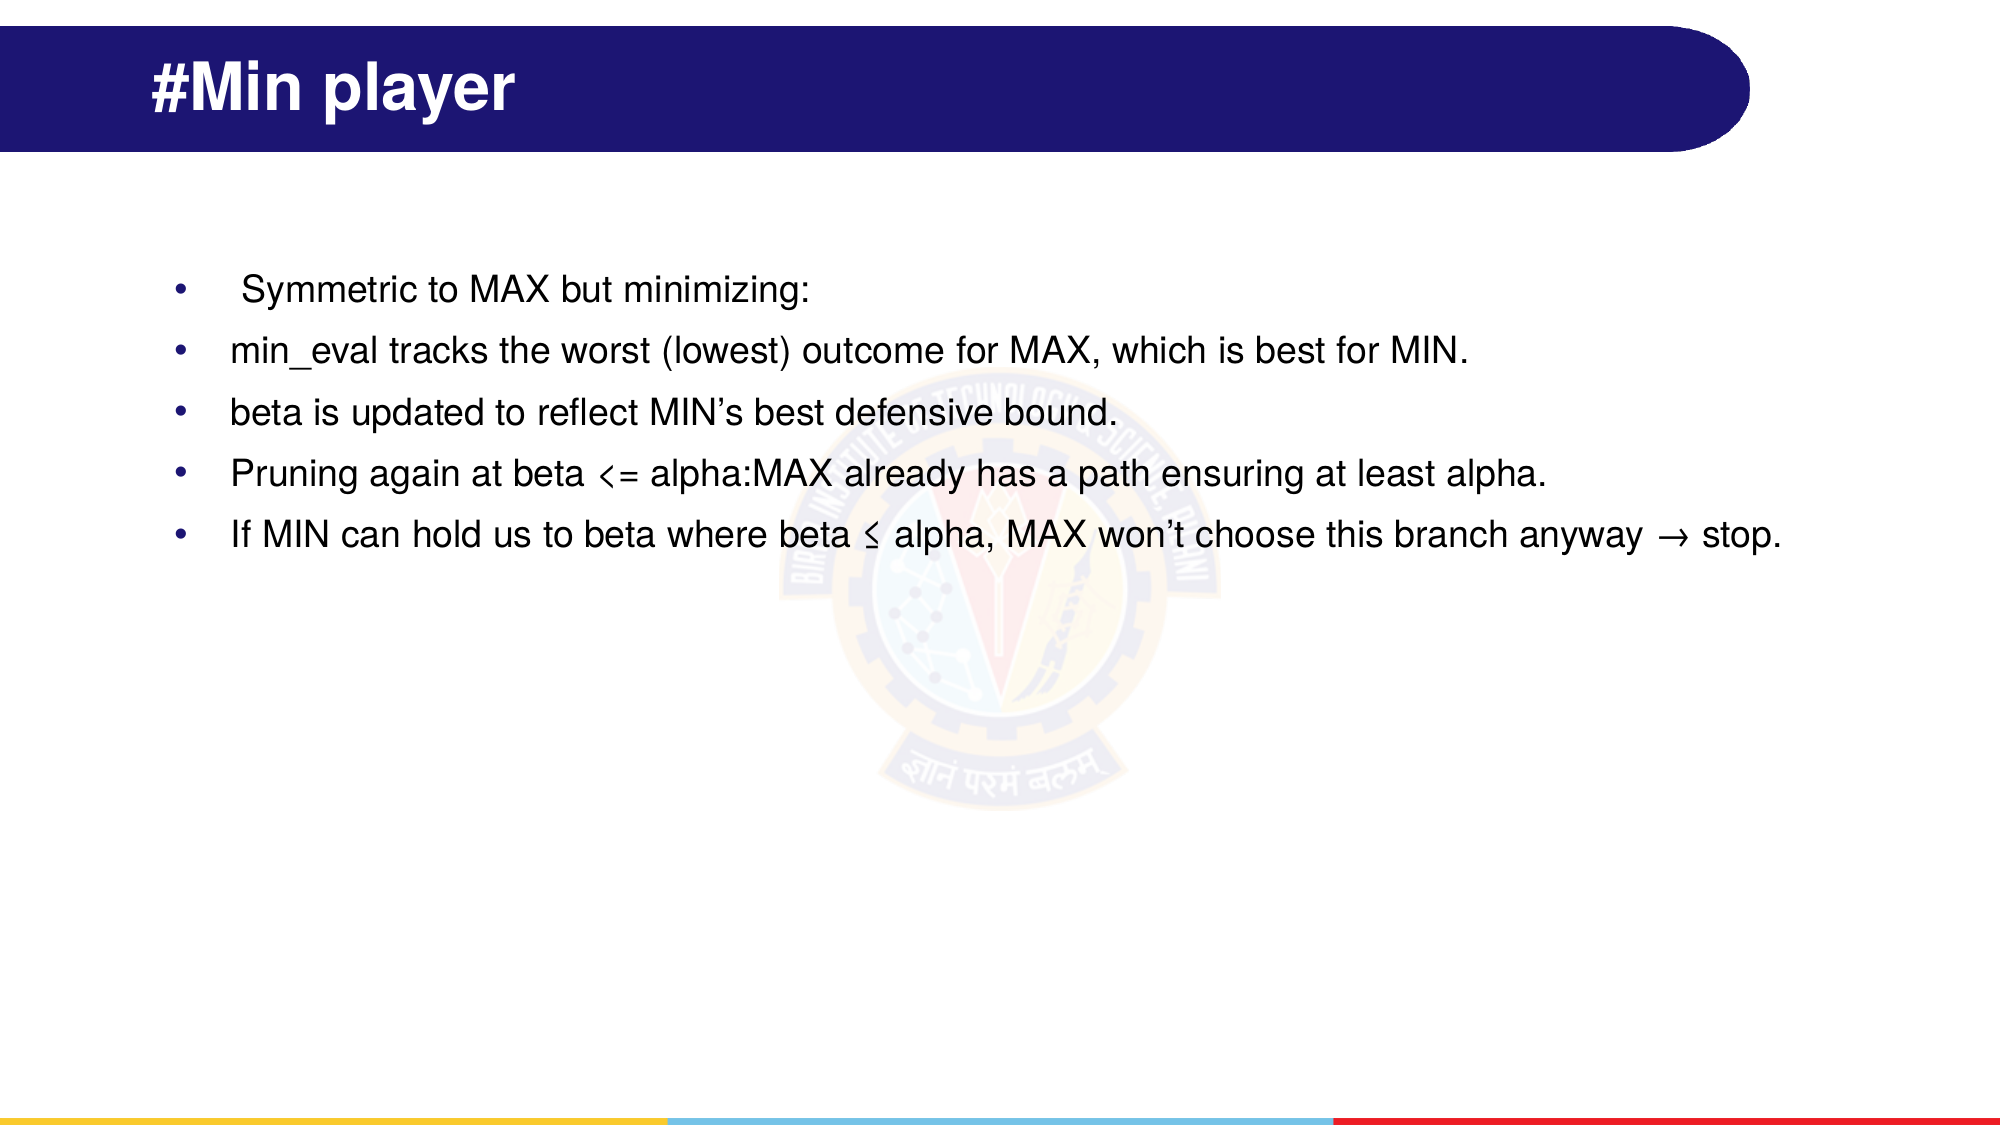

# #Min player
 Symmetric to MAX but minimizing:
min_eval tracks the worst (lowest) outcome for MAX, which is best for MIN.
beta is updated to reflect MIN’s best defensive bound.
Pruning again at beta <= alpha:MAX already has a path ensuring at least alpha.
If MIN can hold us to beta where beta ≤ alpha, MAX won’t choose this branch anyway → stop.